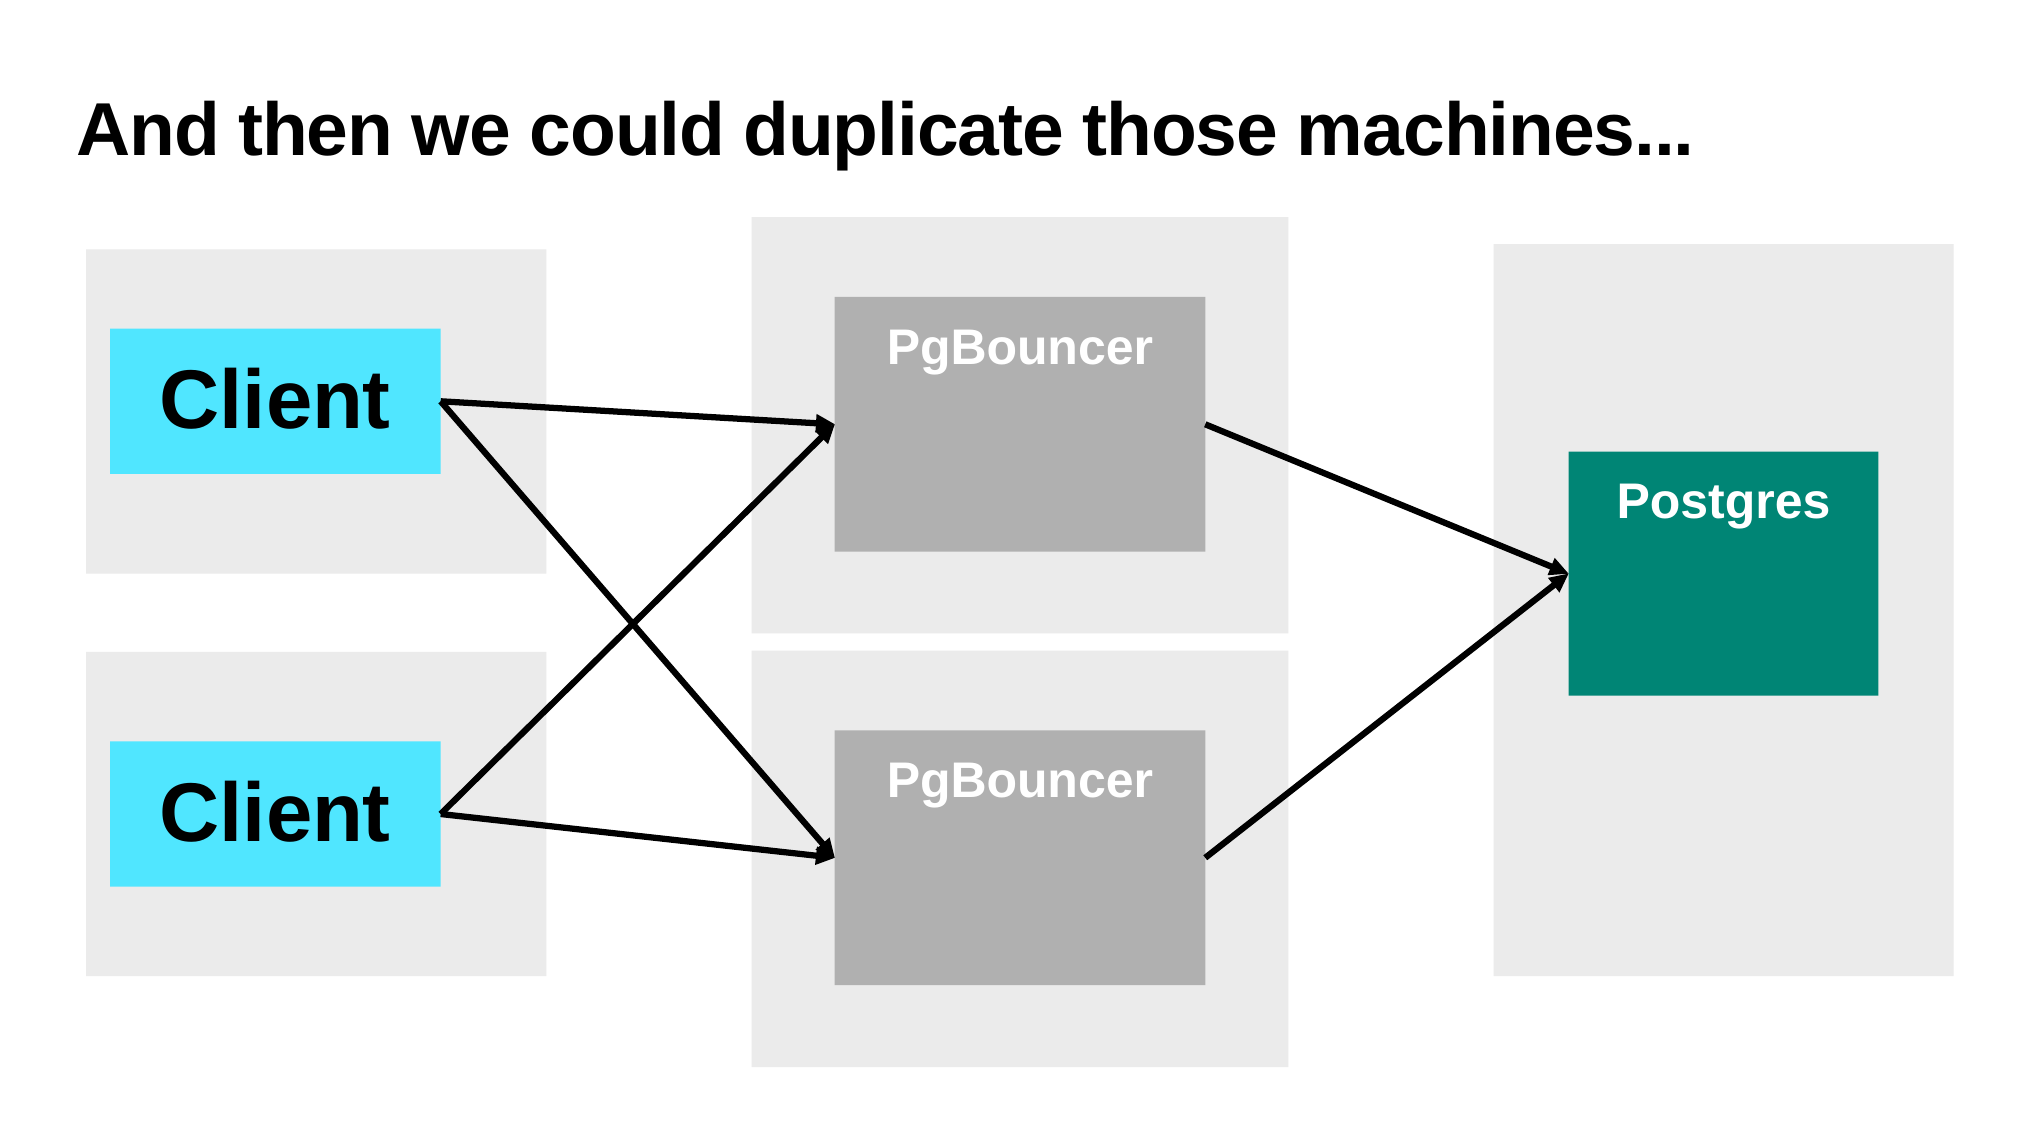

# And then we could duplicate those machines...

PgBouncer

Client
Postgres

PgBouncer

Client